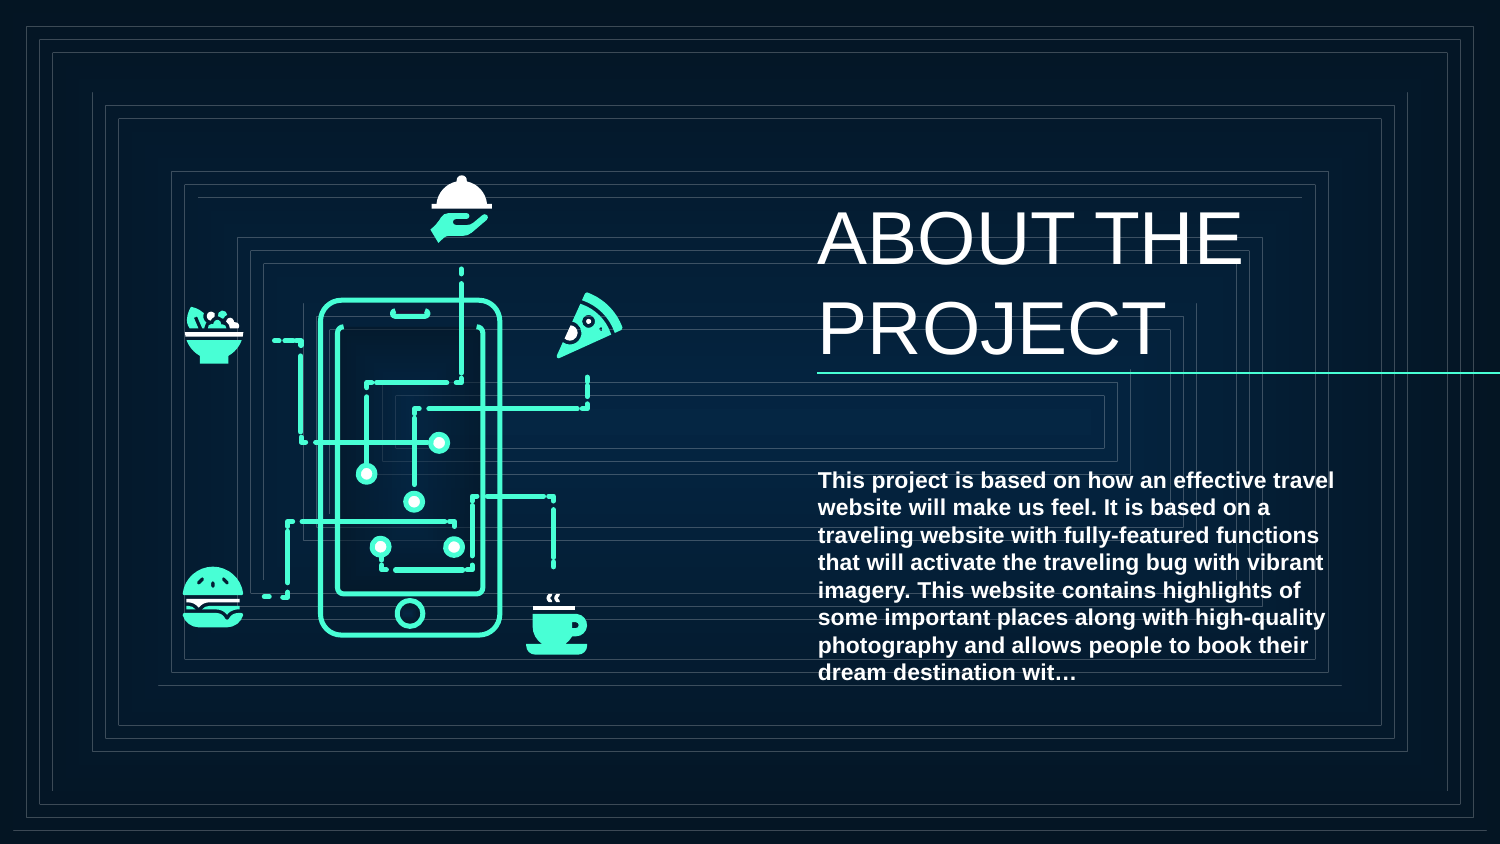

# ABOUT THE PROJECT

This project is based on how an effective travel website will make us feel. It is based on a traveling website with fully-featured functions that will activate the traveling bug with vibrant imagery. This website contains highlights of some important places along with high-quality photography and allows people to book their dream destination wit…